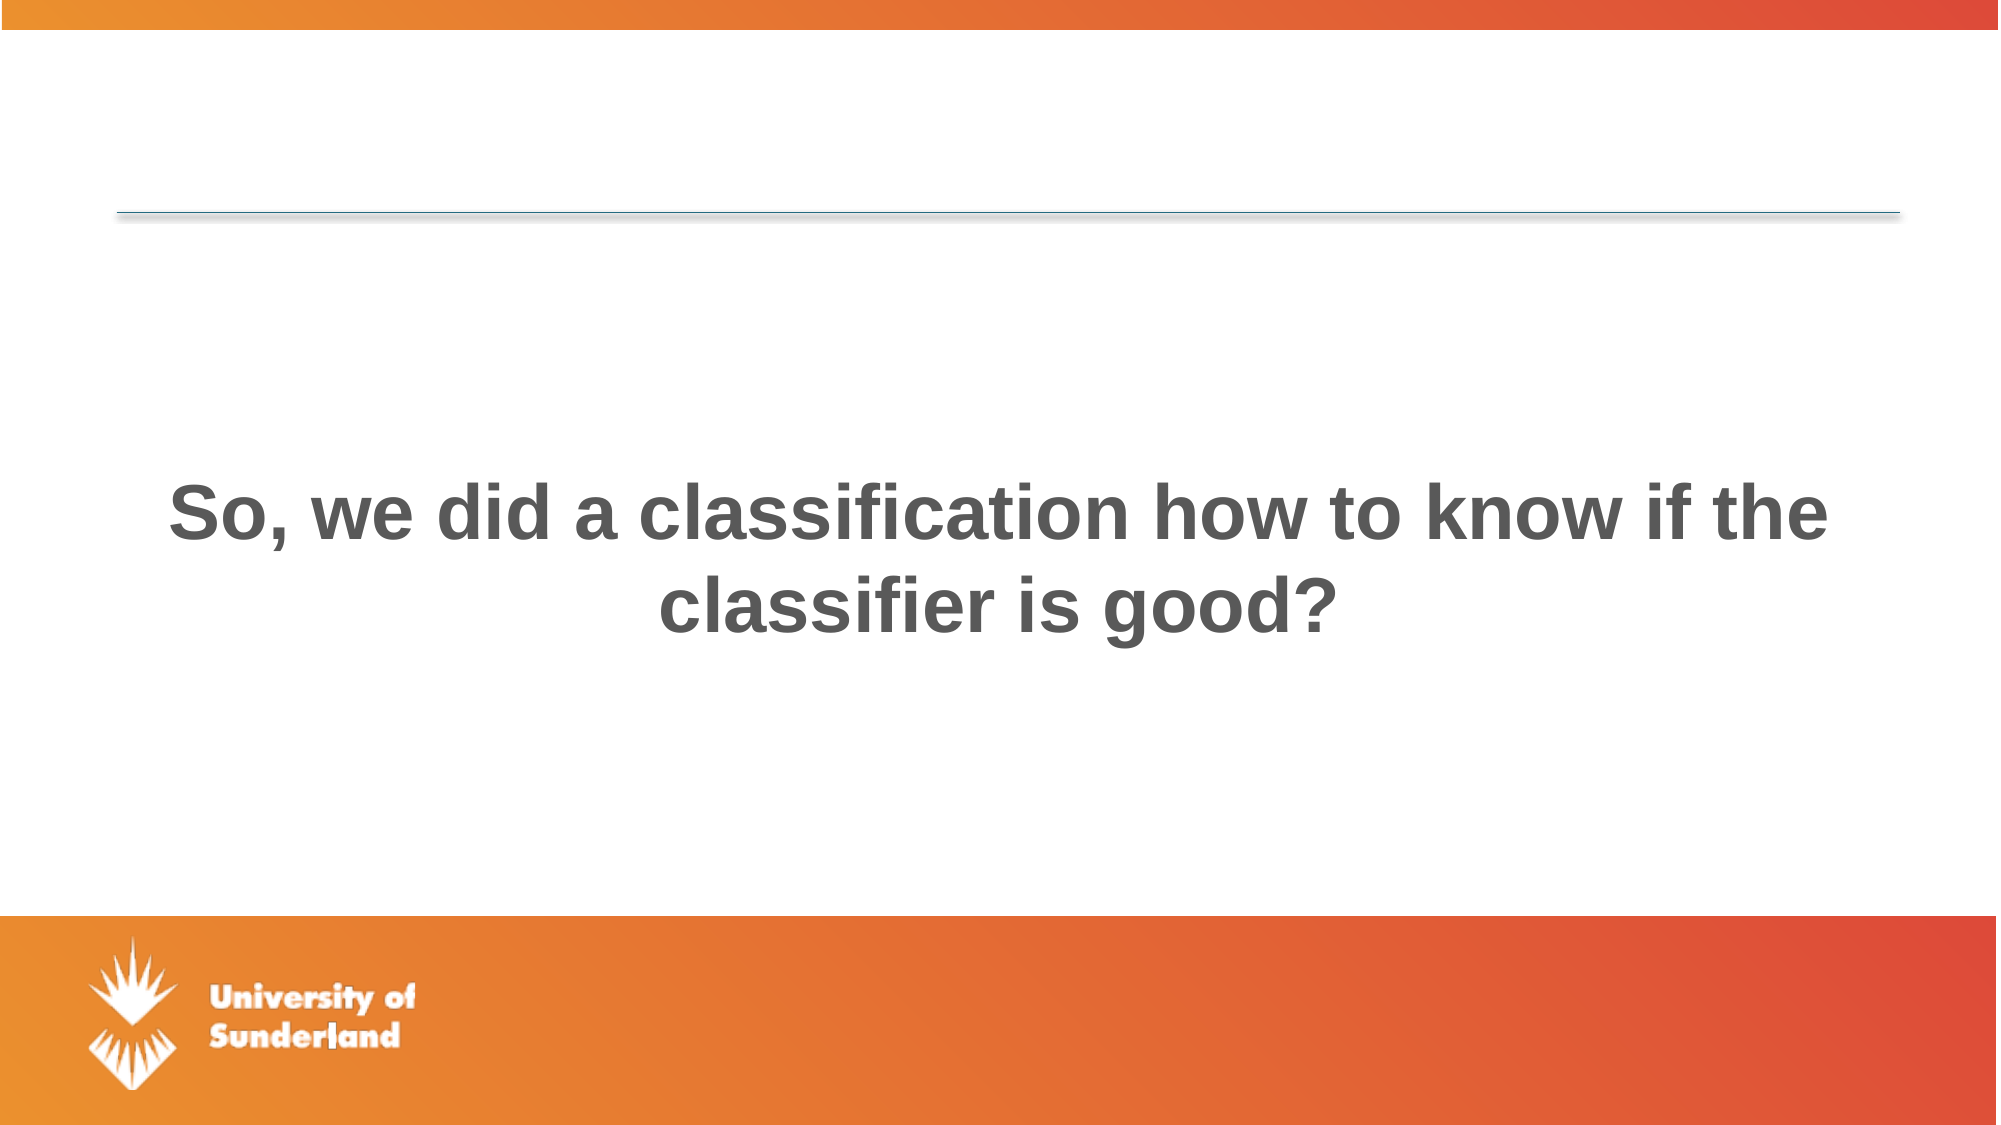

#
So, we did a classification how to know if the classifier is good?